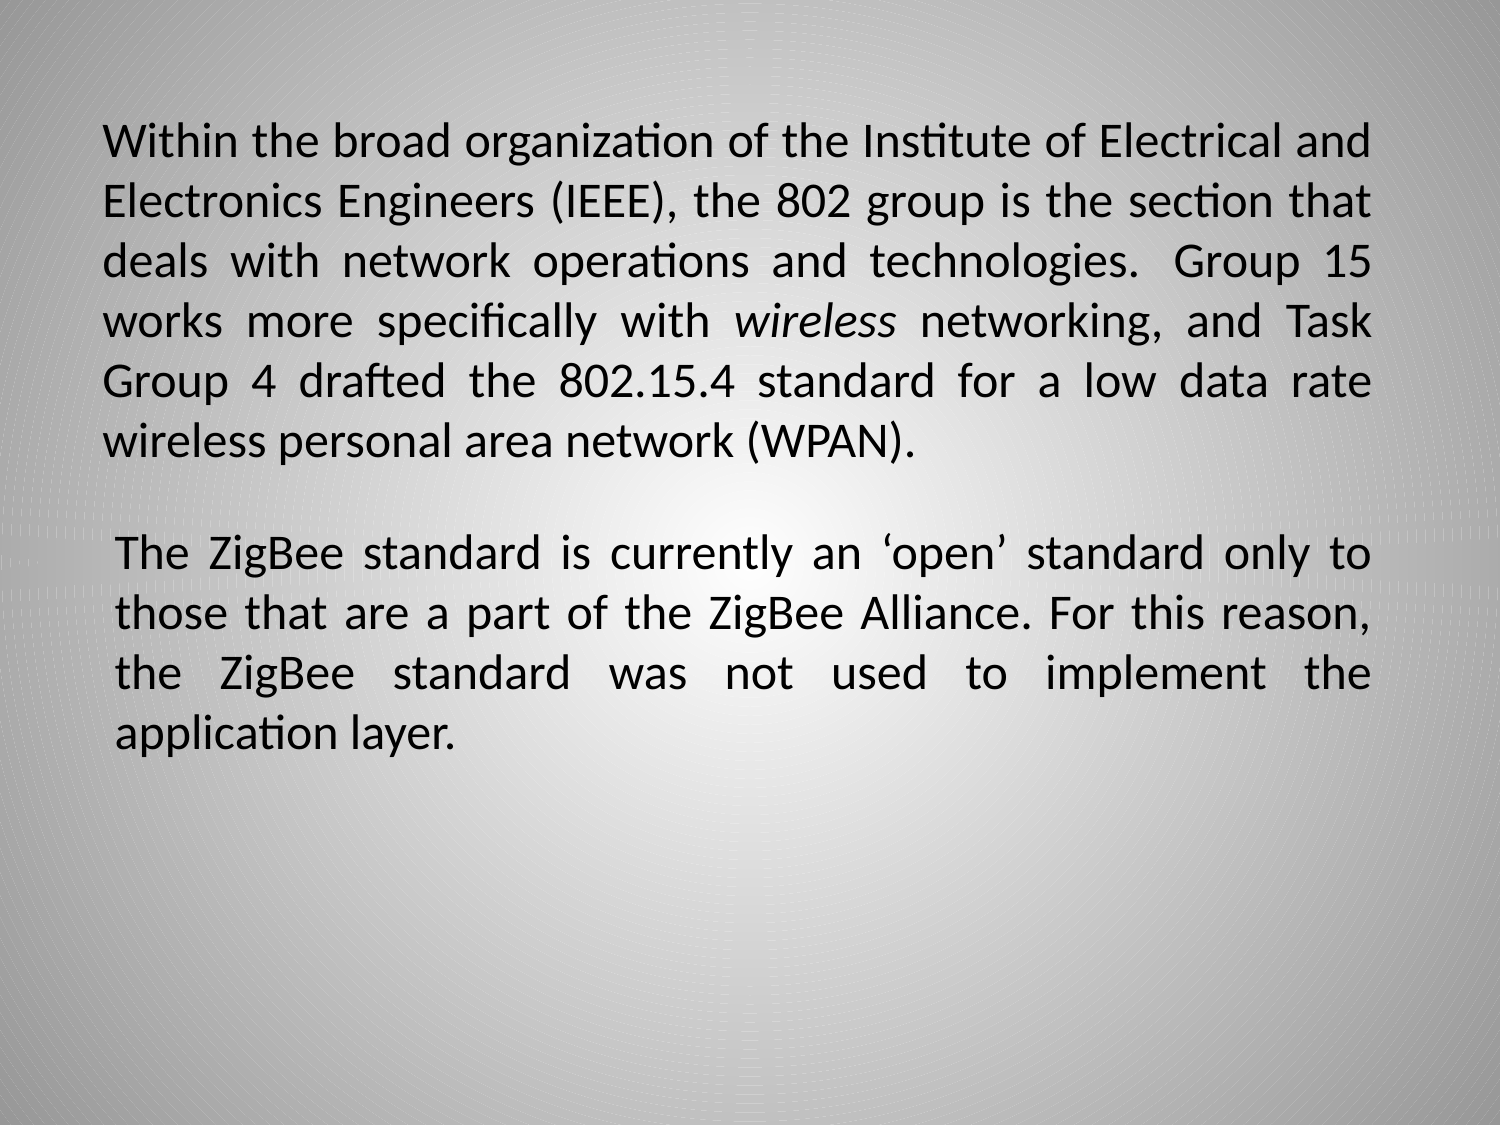

Within the broad organization of the Institute of Electrical and Electronics Engineers (IEEE), the 802 group is the section that deals with network operations and technologies.  Group 15 works more specifically with wireless networking, and Task Group 4 drafted the 802.15.4 standard for a low data rate wireless personal area network (WPAN).
The ZigBee standard is currently an ‘open’ standard only to those that are a part of the ZigBee Alliance. For this reason, the ZigBee standard was not used to implement the application layer.